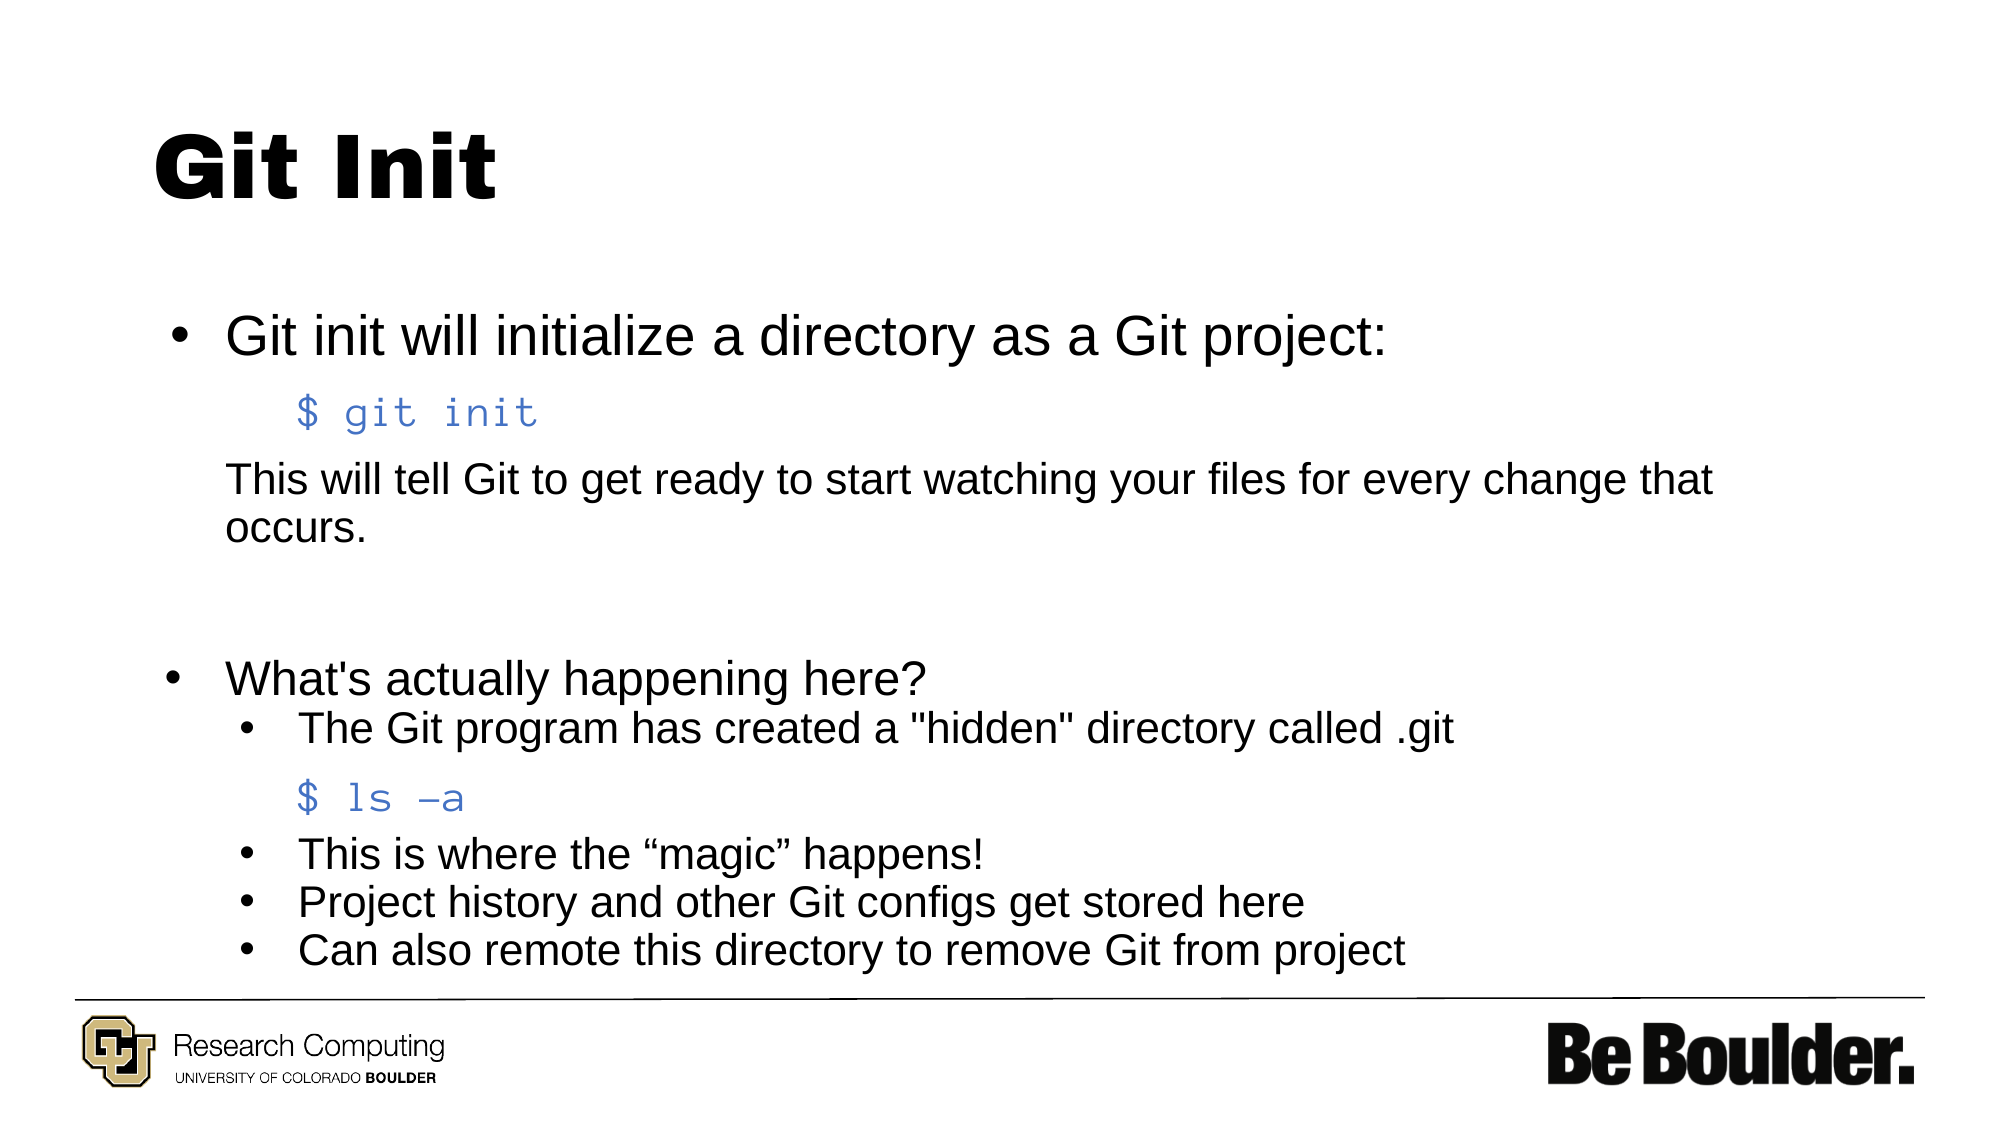

# Git Init
Git init will initialize a directory as a Git project:
$ git init
This will tell Git to get ready to start watching your files for every change that occurs.

What's actually happening here?
The Git program has created a "hidden" directory called .git
$ ls -a
This is where the “magic” happens!
Project history and other Git configs get stored here
Can also remote this directory to remove Git from project